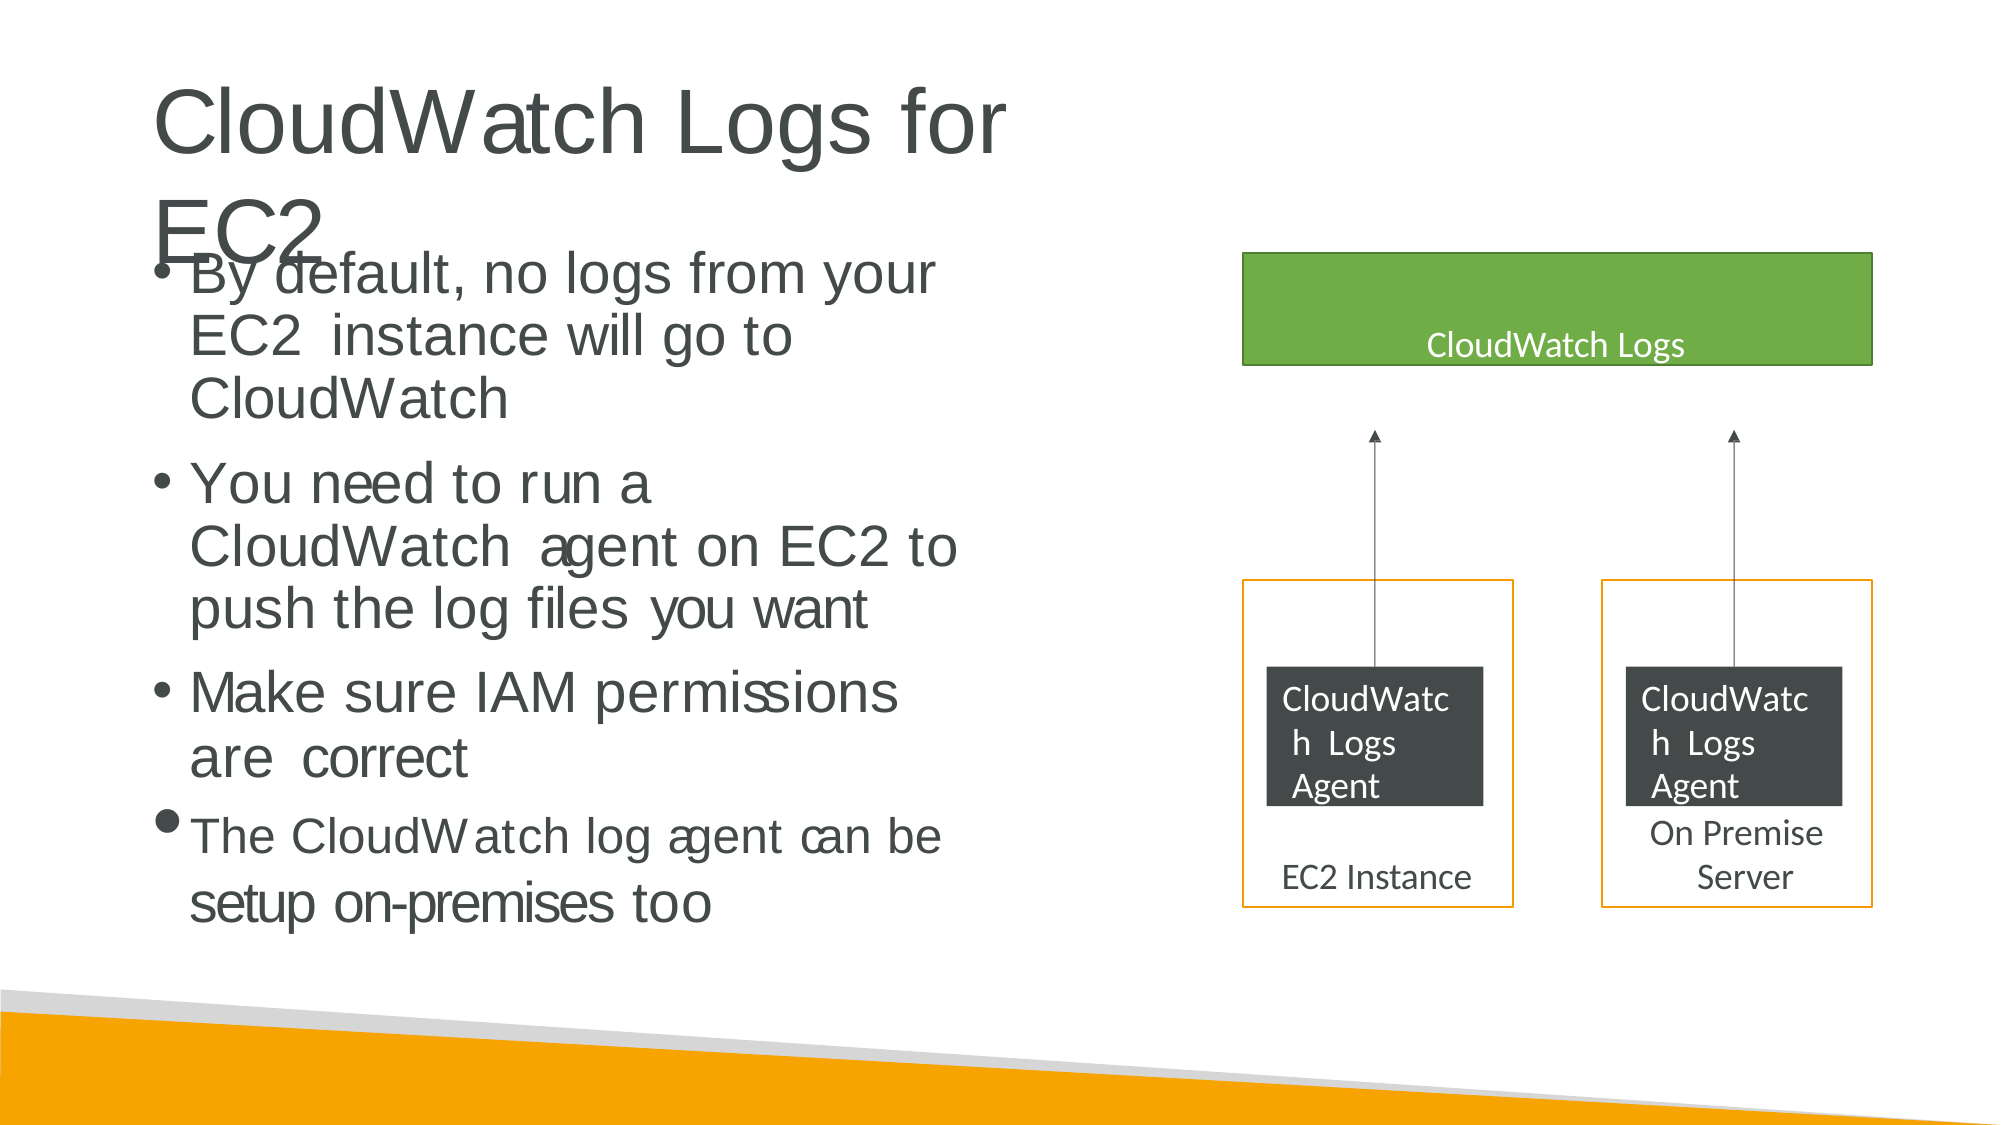

# CloudWatch Logs for EC2
By default, no logs from your EC2  instance will go to CloudWatch
You need to run a CloudWatch  agent on EC2 to push the log files  you want
Make sure IAM permissions are  correct
The CloudWatch log agent can be  setup on-premises too

CloudWatch Logs

CloudWatch  Logs Agent
CloudWatch  Logs Agent
On Premise  Server
EC2 Instance